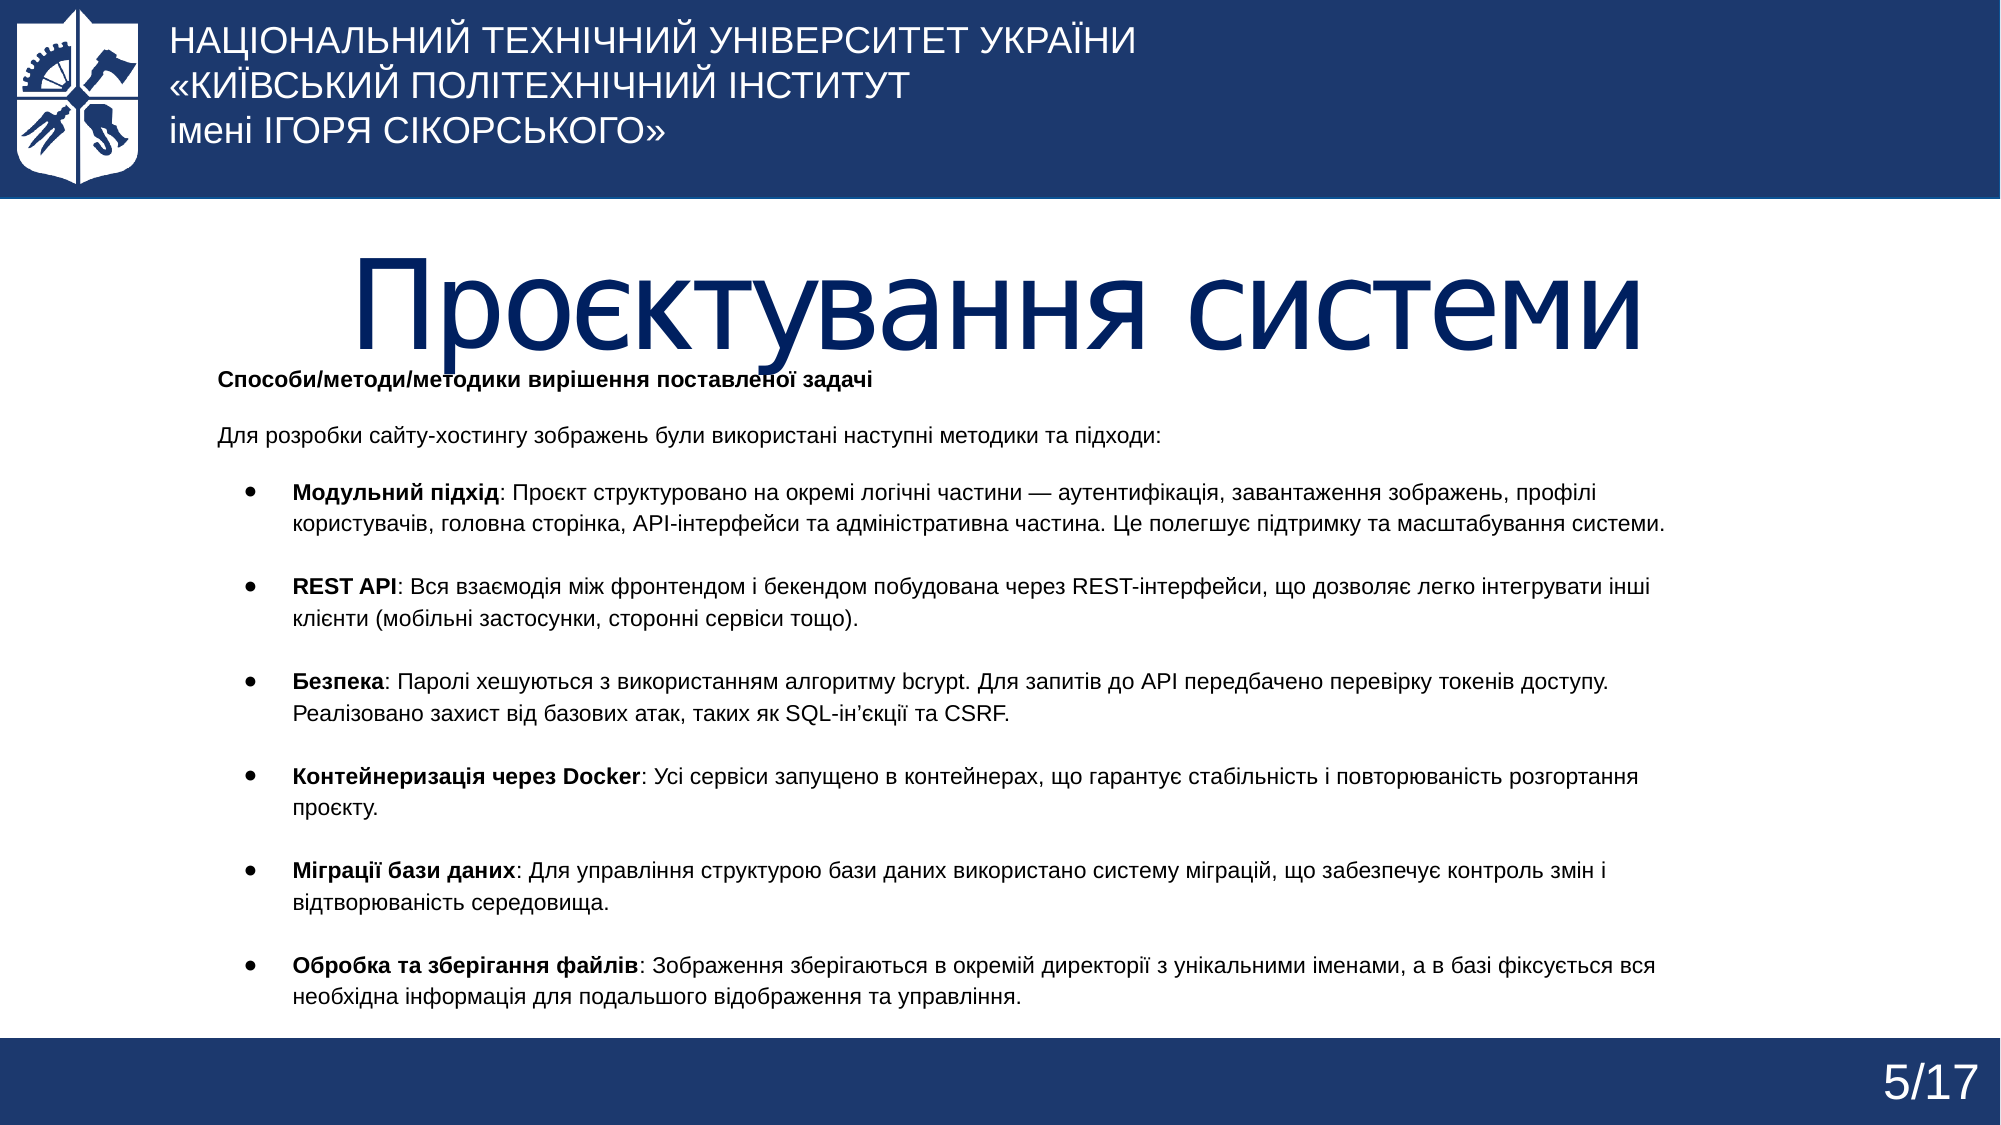

НАЦІОНАЛЬНИЙ ТЕХНІЧНИЙ УНІВЕРСИТЕТ УКРАЇНИ
«КИЇВСЬКИЙ ПОЛІТЕХНІЧНИЙ ІНСТИТУТ
імені ІГОРЯ СІКОРСЬКОГО»
# Проєктування системи
Способи/методи/методики вирішення поставленої задачі
Для розробки сайту-хостингу зображень були використані наступні методики та підходи:
Модульний підхід: Проєкт структуровано на окремі логічні частини — аутентифікація, завантаження зображень, профілі користувачів, головна сторінка, API-інтерфейси та адміністративна частина. Це полегшує підтримку та масштабування системи.
REST API: Вся взаємодія між фронтендом і бекендом побудована через REST-інтерфейси, що дозволяє легко інтегрувати інші клієнти (мобільні застосунки, сторонні сервіси тощо).
Безпека: Паролі хешуються з використанням алгоритму bcrypt. Для запитів до API передбачено перевірку токенів доступу. Реалізовано захист від базових атак, таких як SQL-ін’єкції та CSRF.
Контейнеризація через Docker: Усі сервіси запущено в контейнерах, що гарантує стабільність і повторюваність розгортання проєкту.
Міграції бази даних: Для управління структурою бази даних використано систему міграцій, що забезпечує контроль змін і відтворюваність середовища.
Обробка та зберігання файлів: Зображення зберігаються в окремій директорії з унікальними іменами, а в базі фіксується вся необхідна інформація для подальшого відображення та управління.

5/17